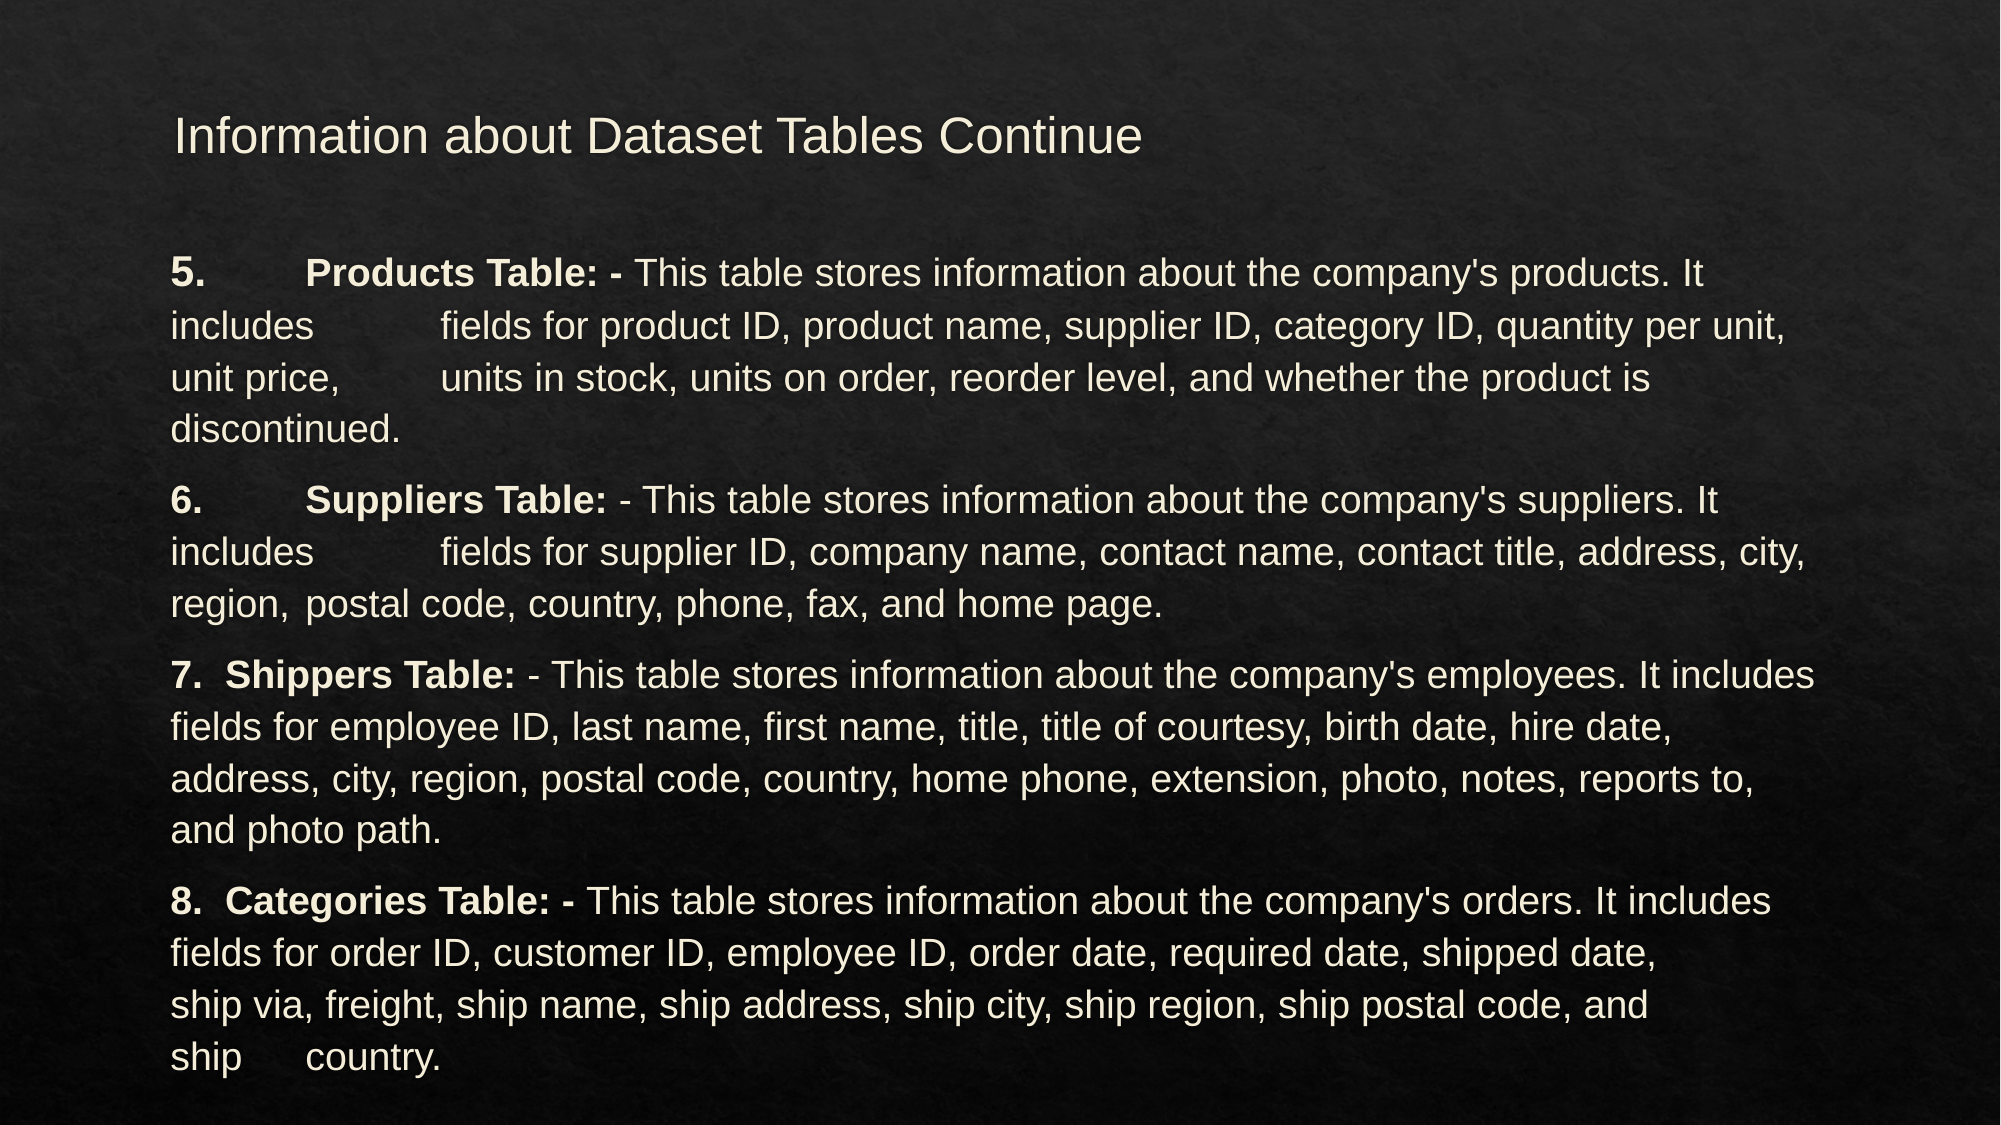

# Information about Dataset Tables Continue

5. 	Products Table: - This table stores information about the company's products. It includes 	fields for product ID, product name, supplier ID, category ID, quantity per unit, unit price, 	units in stock, units on order, reorder level, and whether the product is discontinued.
6. 	Suppliers Table: - This table stores information about the company's suppliers. It includes 	fields for supplier ID, company name, contact name, contact title, address, city, region, 	postal code, country, phone, fax, and home page.
7.  Shippers Table: - This table stores information about the company's employees. It includes 	fields for employee ID, last name, first name, title, title of courtesy, birth date, hire date, 	address, city, region, postal code, country, home phone, extension, photo, notes, reports to, 	and photo path.
8.  Categories Table: - This table stores information about the company's orders. It includes 	fields for order ID, customer ID, employee ID, order date, required date, shipped date, 	ship via, freight, ship name, ship address, ship city, ship region, ship postal code, and 	ship 	country.